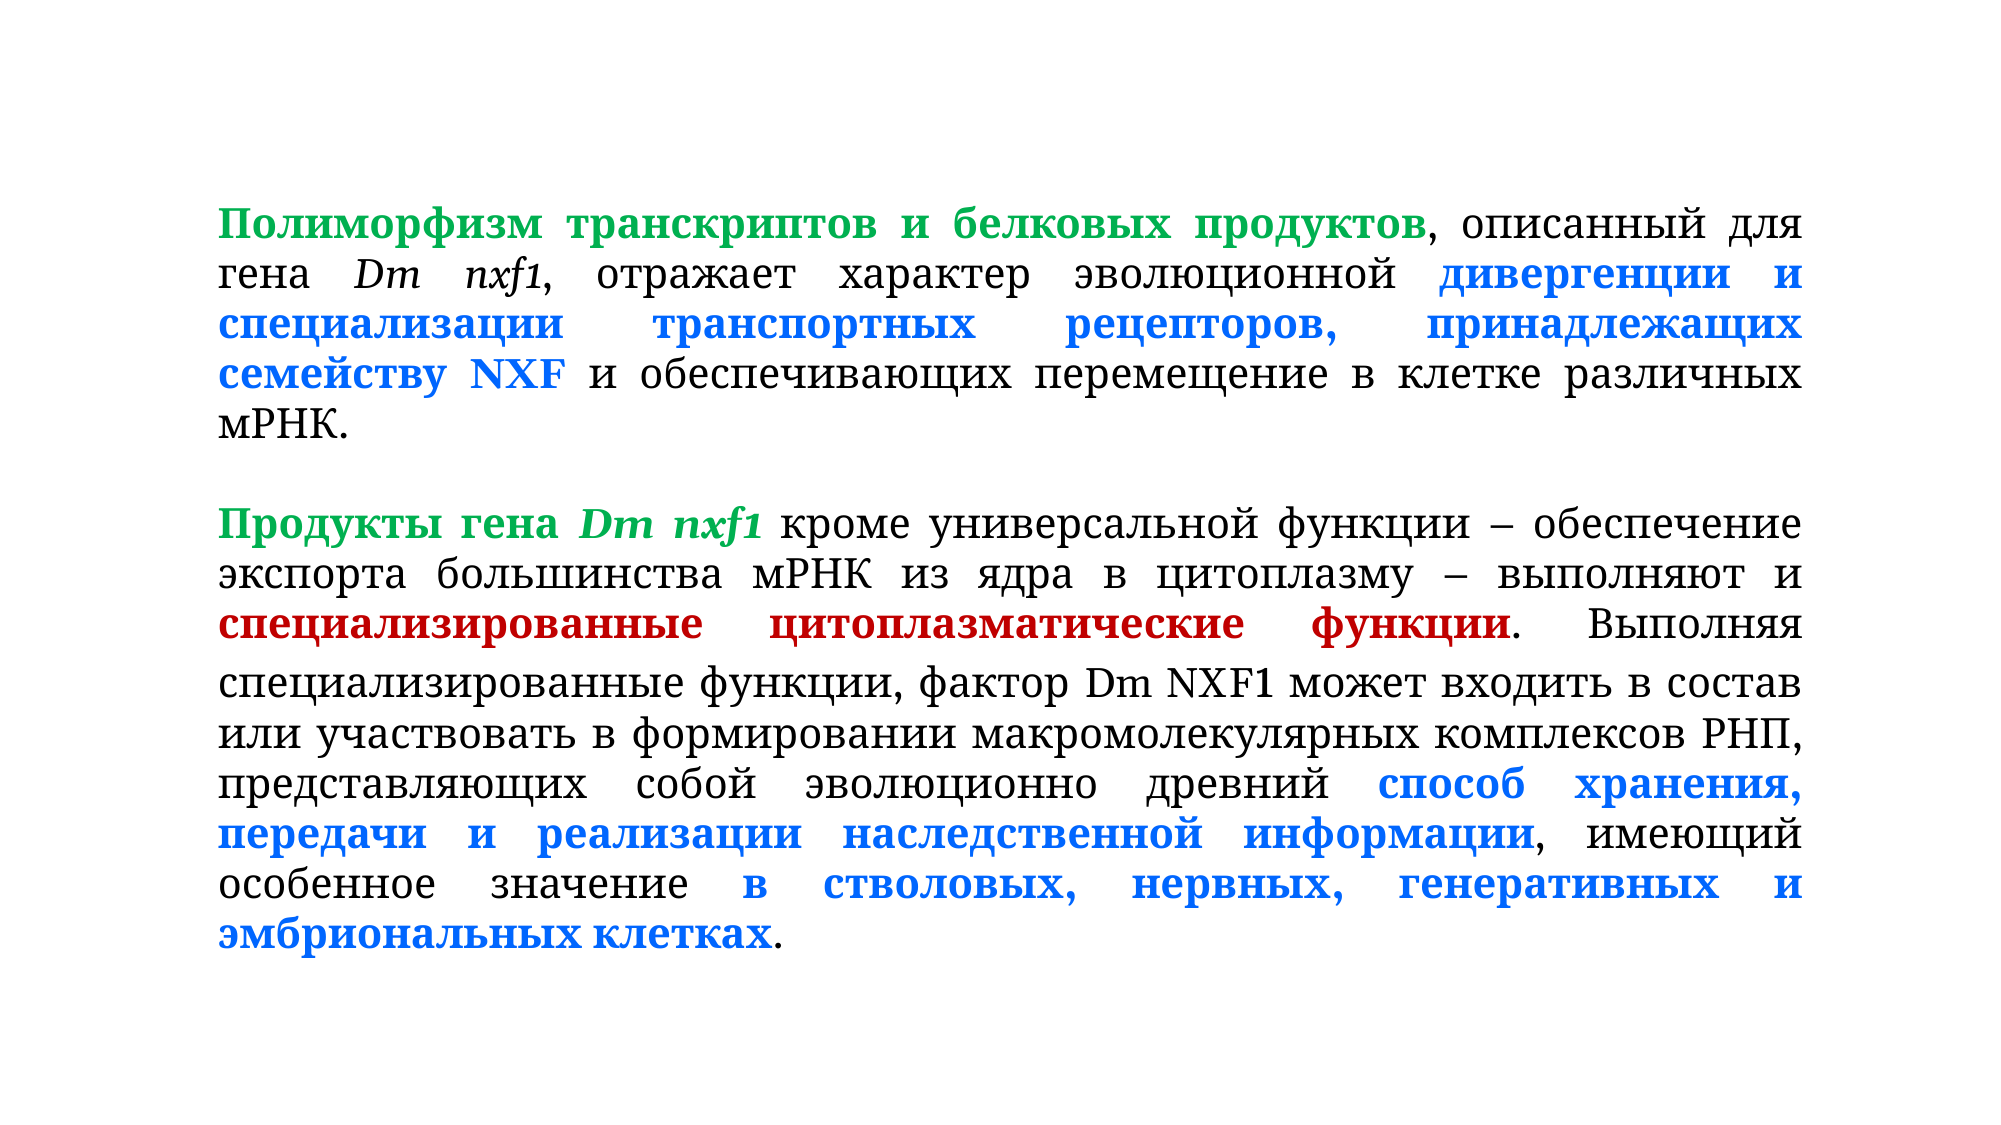

Полиморфизм транскриптов и белковых продуктов, описанный для гена Dm nxf1, отражает характер эволюционной дивергенции и специализации транспортных рецепторов, принадлежащих семейству NXF и обеспечивающих перемещение в клетке различных мРНК.

Продукты гена Dm nxf1 кроме универсальной функции – обеспечение экспорта большинства мРНК из ядра в цитоплазму – выполняют и специализированные цитоплазматические функции. Выполняя специализированные функции, фактор Dm NXF1 может входить в состав или участвовать в формировании макромолекулярных комплексов РНП, представляющих собой эволюционно древний способ хранения, передачи и реализации наследственной информации, имеющий особенное значение в стволовых, нервных, генеративных и эмбриональных клетках.